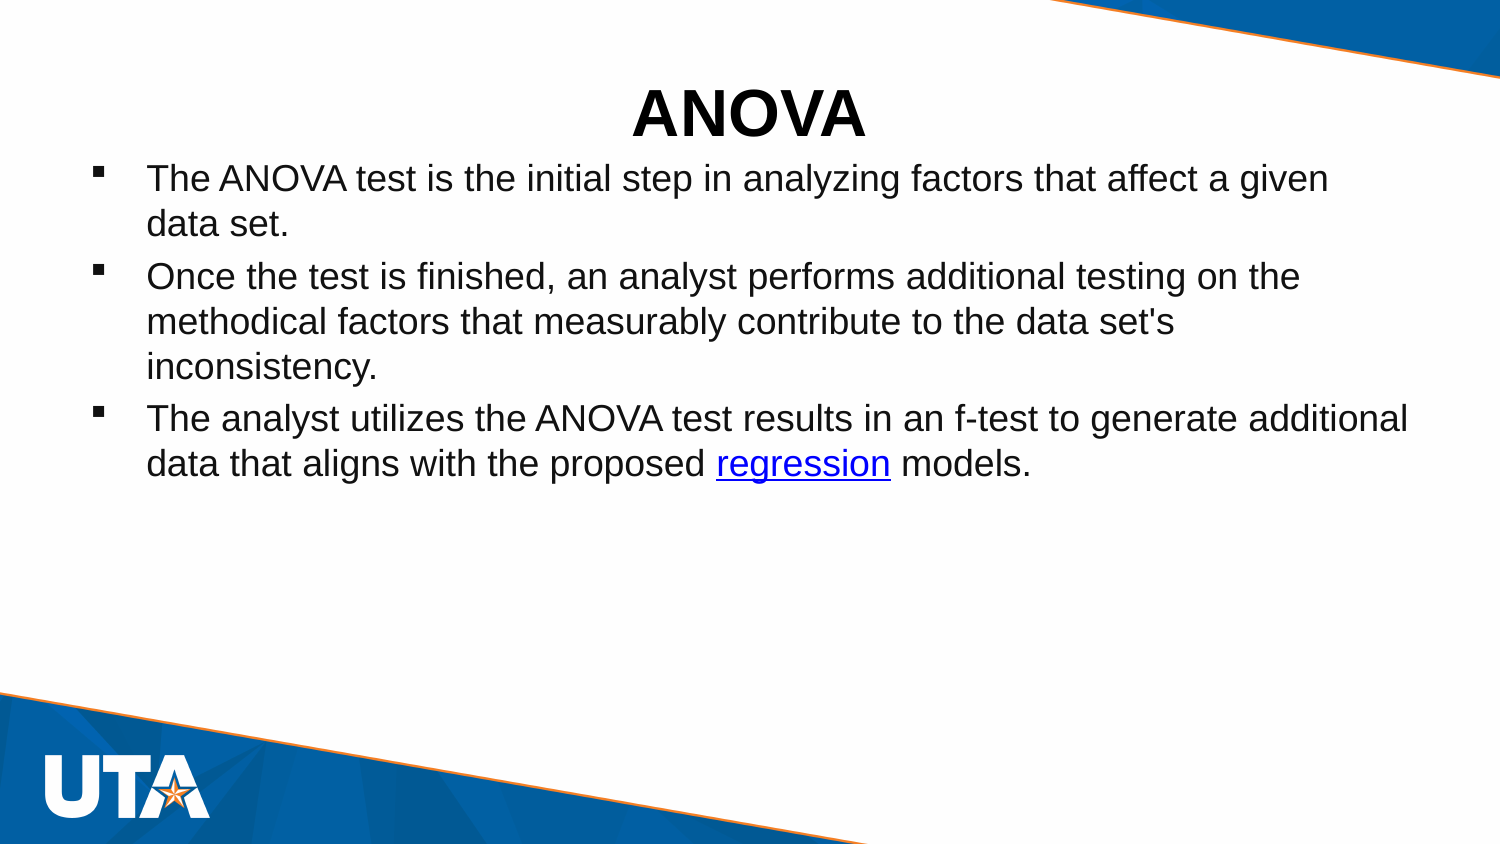

# ANOVA
The ANOVA test is the initial step in analyzing factors that affect a given data set.
Once the test is finished, an analyst performs additional testing on the methodical factors that measurably contribute to the data set's inconsistency.
The analyst utilizes the ANOVA test results in an f-test to generate additional data that aligns with the proposed regression models.